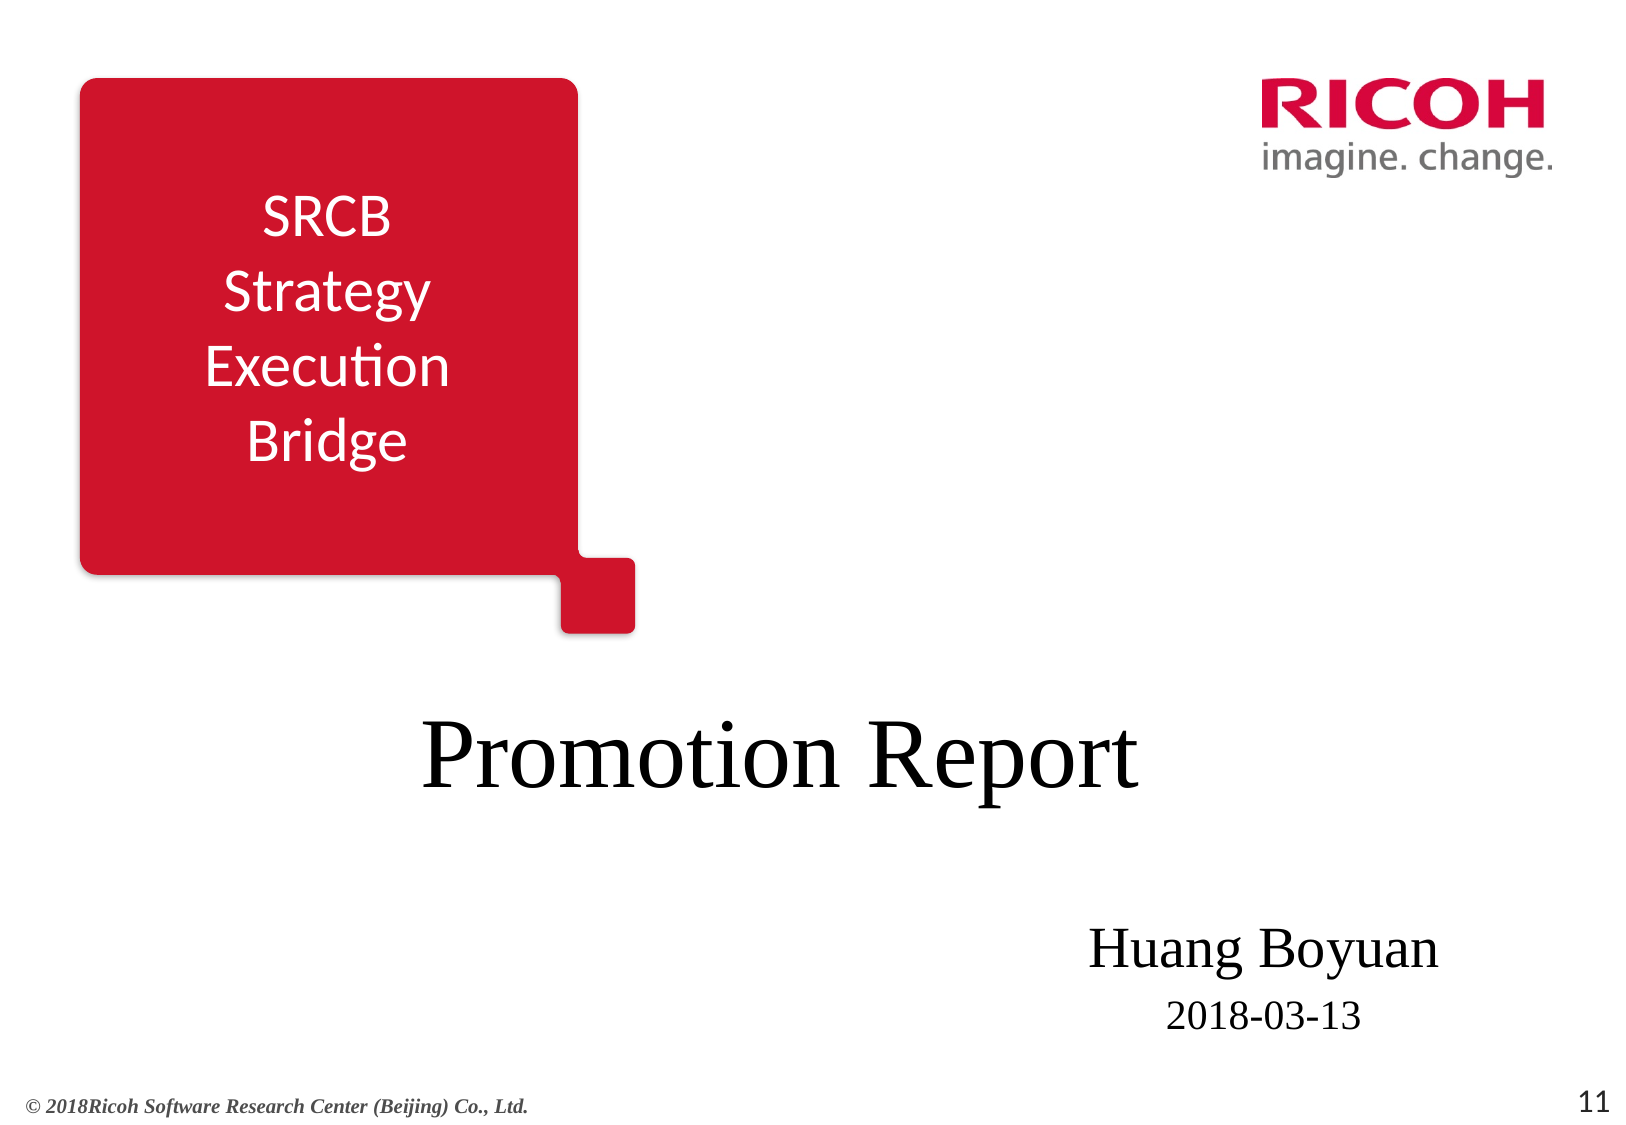

# SRCB Strategy Execution Bridge
Promotion Report

Huang Boyuan
2018-03-13

11
© 2018Ricoh Software Research Center (Beijing) Co., Ltd.